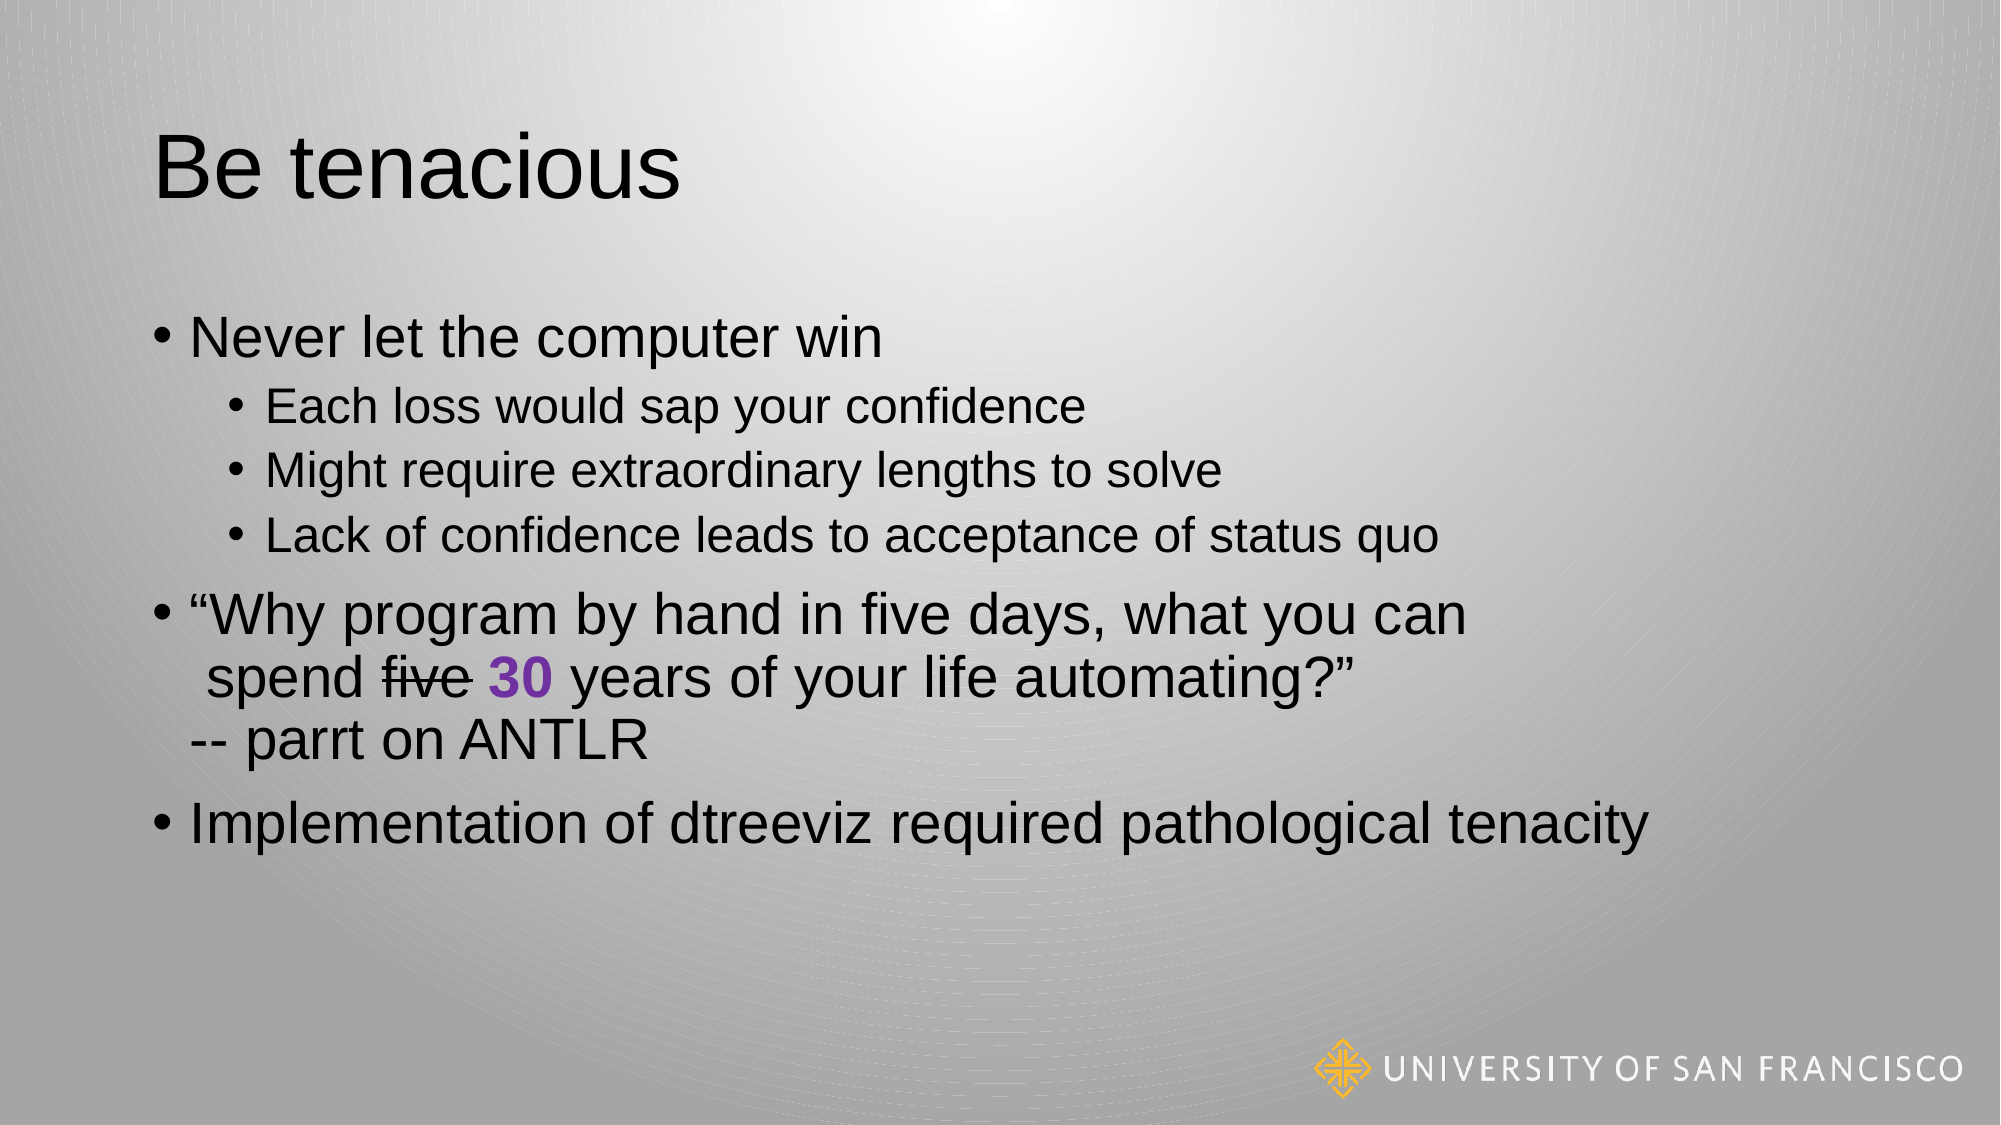

# Be tenacious
Never let the computer win
Each loss would sap your confidence
Might require extraordinary lengths to solve
Lack of confidence leads to acceptance of status quo
“Why program by hand in five days, what you can
 spend five 30 years of your life automating?”
-- parrt on ANTLR
Implementation of dtreeviz required pathological tenacity